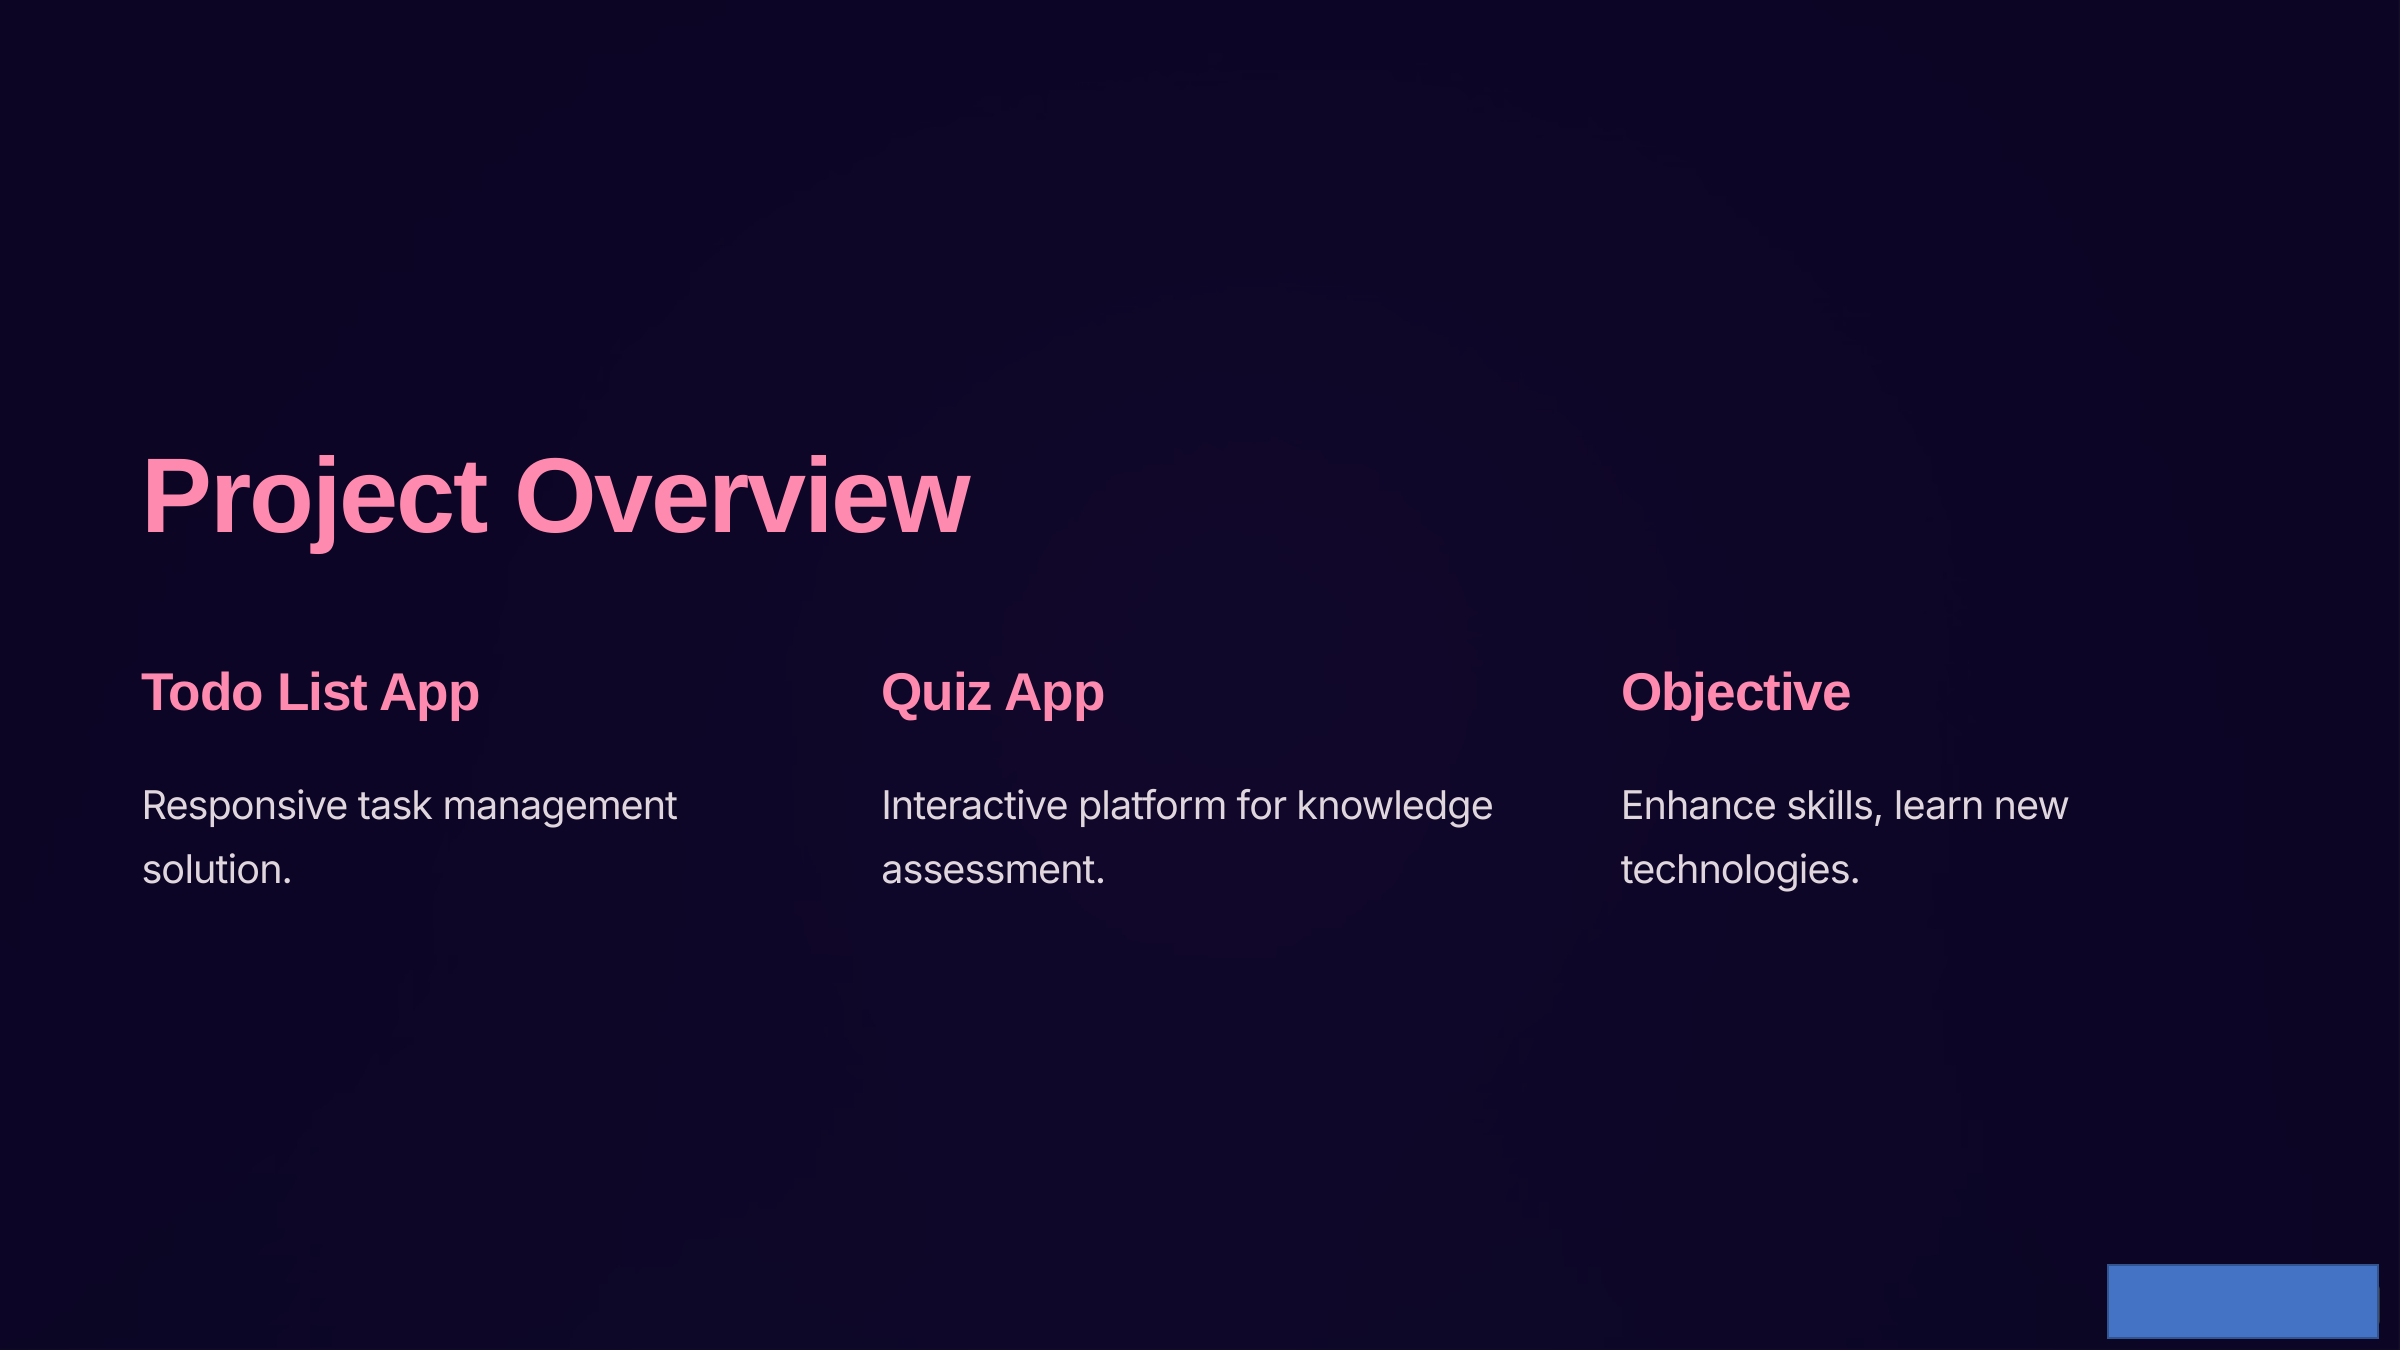

Project Overview
Todo List App
Quiz App
Objective
Responsive task management solution.
Interactive platform for knowledge assessment.
Enhance skills, learn new technologies.